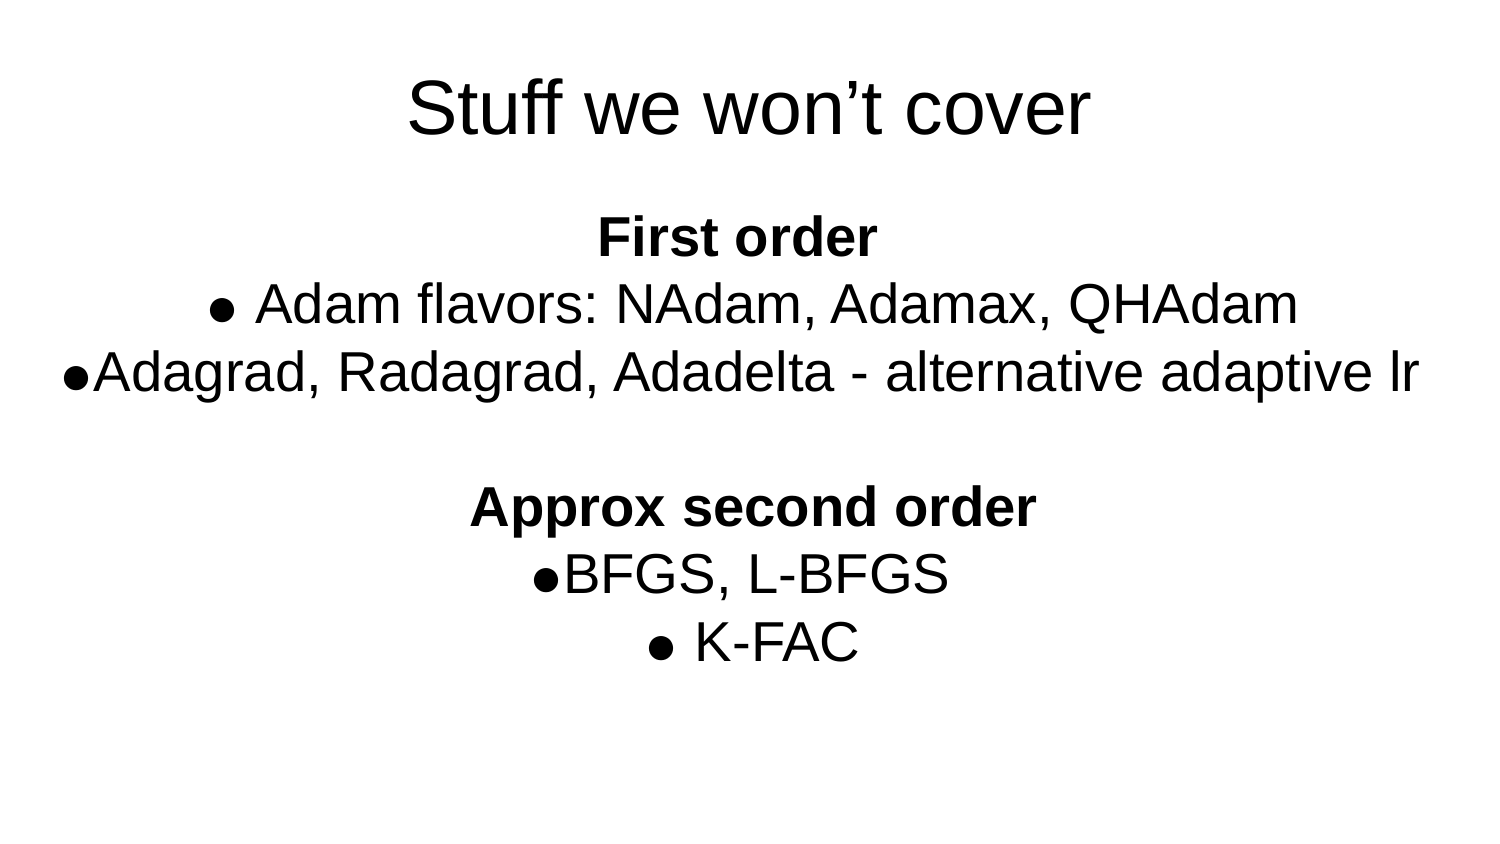

Stuff we won’t cover
First order
Adam flavors: NAdam, Adamax, QHAdam
Adagrad, Radagrad, Adadelta - alternative adaptive lr

Approx second order
BFGS, L-BFGS
K-FAC